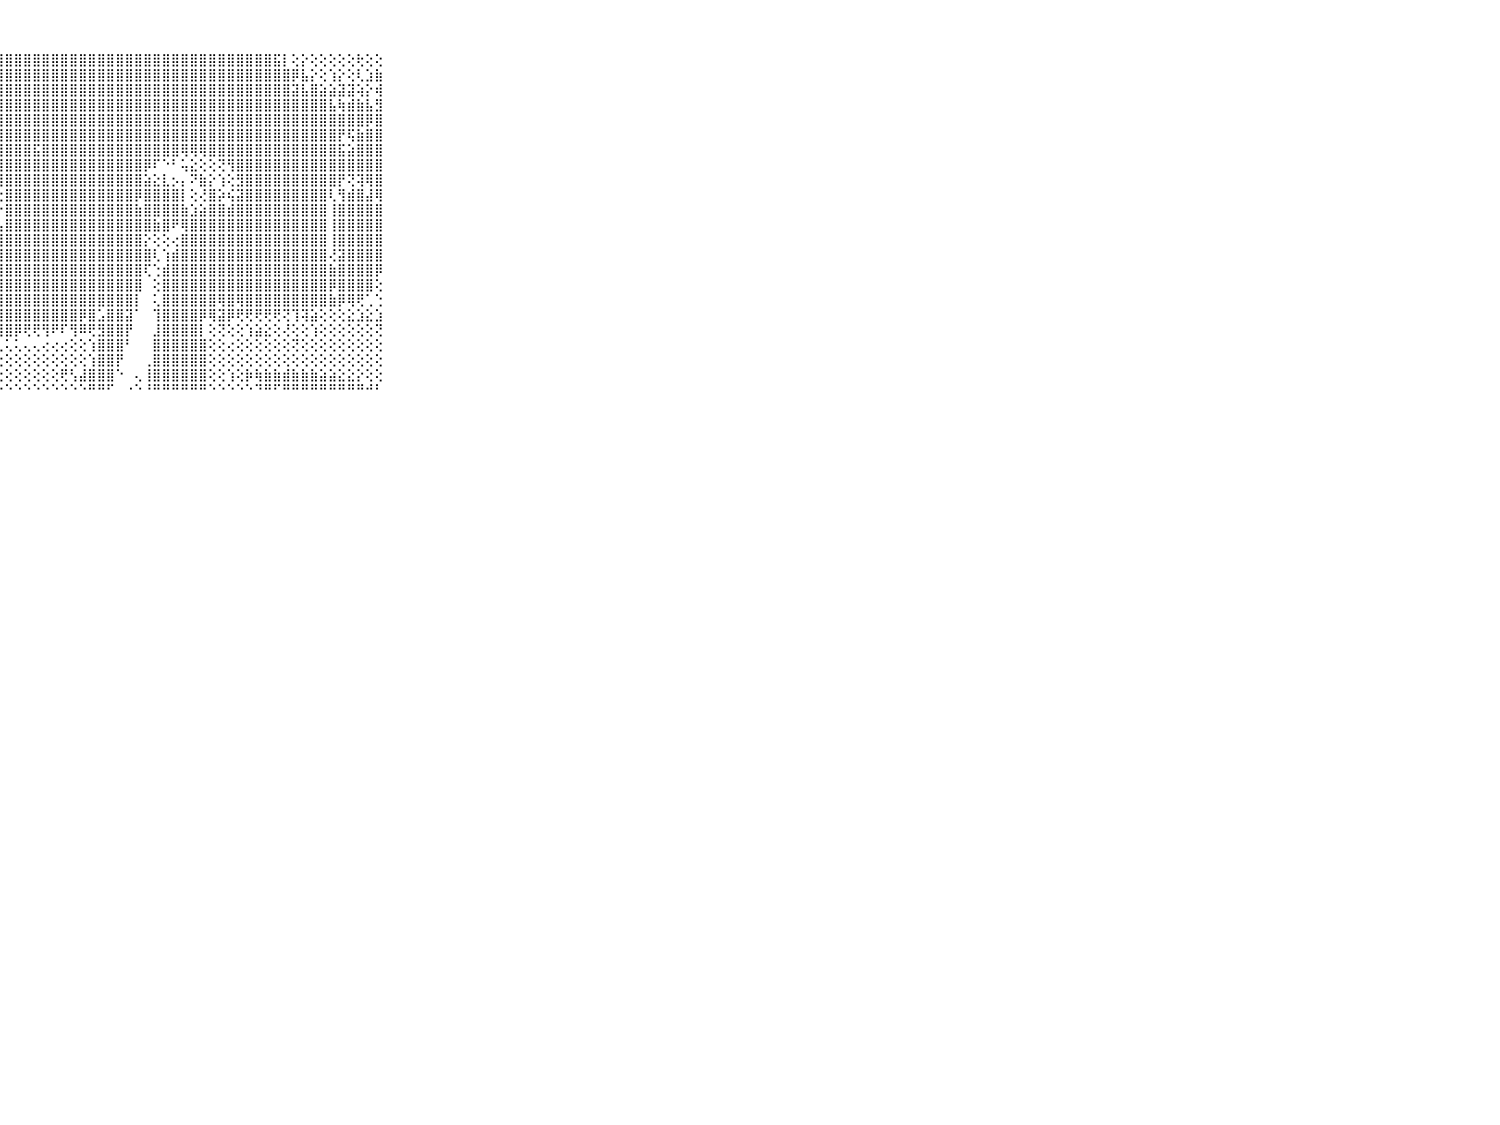

⠀⠀⠀⠀⠀⠀⠀⠀⠀⠀⠀⣿⣷⣿⣿⣿⣿⣿⣿⣿⣿⣿⣿⣿⣿⣿⣿⣿⣿⣿⣿⣿⣿⣿⣿⣿⣿⣿⣿⣿⣿⣿⣿⣿⣿⣿⣿⣿⣿⣿⣿⣿⣿⣿⣿⣿⣿⣯⡇⢕⡕⢕⢕⢕⢕⢕⢗⢕⢕⠀⠀⠀⠀⠀⠀⠀⠀⠀⠀⠀⠀
⠀⠀⠀⠀⠀⠀⠀⠀⠀⠀⠀⣿⣿⣿⣿⣿⣿⣿⣿⣿⣿⣿⣷⣿⣿⣿⣿⣿⣿⣿⣿⣿⣿⣿⣿⣿⣿⣿⣿⣿⣿⣿⣿⣿⣿⣿⣿⣿⣿⣿⣿⣿⣿⣿⣿⣿⣿⣿⣿⡿⣧⡕⢕⢱⡕⢕⢇⣱⣷⠀⠀⠀⠀⠀⠀⠀⠀⠀⠀⠀⠀
⠀⠀⠀⠀⠀⠀⠀⠀⠀⠀⠀⣿⣿⣿⣿⣿⣿⣿⣿⣿⣿⣿⣿⣿⣿⣿⣿⣿⣿⣿⣿⣿⣿⣿⣿⣿⣿⣿⣿⣿⣿⣿⣿⣿⣿⣿⣿⣿⣿⣿⣿⣿⣿⣿⣿⣿⣿⣿⣿⣽⣧⣿⣵⣵⣽⣽⢵⡕⢾⠀⠀⠀⠀⠀⠀⠀⠀⠀⠀⠀⠀
⠀⠀⠀⠀⠀⠀⠀⠀⠀⠀⠀⣿⣿⣿⣿⣿⣿⣿⣿⣿⣿⣿⣿⣿⣿⣿⣿⣿⣿⣿⣿⣿⣿⣿⣿⣿⣿⣿⣿⣿⣿⣿⣿⣿⣿⣿⣿⣿⣿⣿⣿⣿⣿⣿⣿⣿⣿⣿⣿⣿⣿⣿⣿⣧⢷⣾⣷⣧⣻⠀⠀⠀⠀⠀⠀⠀⠀⠀⠀⠀⠀
⠀⠀⠀⠀⠀⠀⠀⠀⠀⠀⠀⣿⣿⣿⣿⣿⣿⢿⢿⢿⢿⣿⣿⣿⣿⣿⣿⣿⣿⣿⣿⣿⣿⣿⣿⣿⣿⣿⣿⣿⣿⣿⣿⣿⣿⣿⣿⣿⣿⣿⣿⣿⣿⣿⣿⣿⣿⣿⣿⣿⣿⣿⣿⣿⣿⣿⣿⡿⣿⠀⠀⠀⠀⠀⠀⠀⠀⠀⠀⠀⠀
⠀⠀⠀⠀⠀⠀⠀⠀⠀⠀⠀⣿⣿⢟⠏⠕⠕⠕⢱⢕⣕⢜⢝⢻⢿⣿⣿⣿⣿⣿⣿⣿⣿⣿⣿⣿⣿⣿⣿⣿⣿⣿⣿⣿⣿⣿⣿⣿⣿⣿⣿⣿⣿⣿⣿⣿⣿⣿⣿⣿⣿⣿⣿⣿⡟⢯⣷⣿⣿⠀⠀⠀⠀⠀⠀⠀⠀⠀⠀⠀⠀
⠀⠀⠀⠀⠀⠀⠀⠀⠀⠀⠀⢏⢕⢜⢗⢗⢒⢖⢲⢦⢤⢜⢗⢵⡕⢹⣿⣿⣿⣿⣿⣯⣿⣿⣿⣿⣿⣿⣿⣿⣿⣿⣿⣿⣿⣿⣿⢿⢿⢿⣿⣿⣿⣿⣿⣿⣿⣿⣿⣿⣿⣿⣿⣿⣯⣵⣿⣿⣿⠀⠀⠀⠀⠀⠀⠀⠀⠀⠀⠀⠀
⠀⠀⠀⠀⠀⠀⠀⠀⠀⠀⠀⢕⢕⢕⢔⢔⢕⢔⢕⢑⢕⢕⢕⢕⢹⣧⢜⣿⣿⣿⣿⣿⣿⣿⣿⣿⣿⣿⣿⣿⣿⣿⣿⡿⠏⠑⠃⢥⣕⢕⢕⢝⢻⣿⣿⣿⣿⣿⣿⣿⣿⣿⣿⣿⣿⣿⣿⣿⣿⠀⠀⠀⠀⠀⠀⠀⠀⠀⠀⠀⠀
⠀⠀⠀⠀⠀⠀⠀⠀⠀⠀⠀⣾⣷⣷⣵⣵⣵⣕⣕⣕⡕⢕⢕⢕⢕⢸⣧⢸⣿⣿⣿⣿⣿⣿⣿⣿⣿⣿⣿⣿⣿⣿⣿⣵⣕⣇⡢⡄⠝⣷⡕⢱⢕⣻⣿⣿⣿⣿⣿⣿⣿⣿⣿⣿⡟⢝⢽⢿⣿⠀⠀⠀⠀⠀⠀⠀⠀⠀⠀⠀⠀
⠀⠀⠀⠀⠀⠀⠀⠀⠀⠀⠀⣿⣿⣿⣿⣿⣿⣿⣿⣿⣿⣿⣷⣷⣷⣵⣿⢕⣿⣿⣿⣿⣿⣿⣿⣿⣿⣿⣿⣿⣿⣿⡿⣿⣿⣿⣿⡇⢕⢜⣿⡵⢮⣽⣿⣿⣿⣿⣿⣿⣿⣿⣿⢇⢻⣾⣿⣼⢿⠀⠀⠀⠀⠀⠀⠀⠀⠀⠀⠀⠀
⠀⠀⠀⠀⠀⠀⠀⠀⠀⠀⠀⣿⣿⣿⣿⣿⣿⣿⣿⣿⣿⣿⣿⣿⣿⣿⣿⡕⣿⣿⣿⣿⣿⣿⣿⣿⣿⣿⣿⣿⣿⣿⣷⣿⣿⣿⣿⣷⣱⣵⣿⣿⣾⣿⣿⣿⣿⣿⣿⣿⣿⣿⣿⢸⣿⣿⣿⣿⣿⠀⠀⠀⠀⠀⠀⠀⠀⠀⠀⠀⠀
⠀⠀⠀⠀⠀⠀⠀⠀⠀⠀⠀⣿⣿⣿⣿⣿⣿⣿⣿⣿⣿⣿⣿⣿⣿⣿⣿⢧⣿⣿⣿⣿⣿⣿⣿⣿⣿⣿⣿⣿⣿⣿⣿⣿⣷⣿⠟⢿⣿⣿⣿⣿⣿⣿⣿⣿⣿⣿⣿⣿⣿⣿⣿⢸⣿⣿⣿⣿⣿⠀⠀⠀⠀⠀⠀⠀⠀⠀⠀⠀⠀
⠀⠀⠀⠀⠀⠀⠀⠀⠀⠀⠀⣿⣿⣿⣿⣿⣿⣿⣿⣿⣿⣿⣿⣿⣿⣿⡿⢺⣿⣿⣿⣿⣿⣿⣿⣿⣿⣿⣿⣿⣿⣿⣿⡕⢕⢕⢔⣿⣿⣿⣿⣿⣿⣿⣿⣿⣿⣿⣿⣿⣿⣿⣿⢸⣿⣿⣿⣿⣿⠀⠀⠀⠀⠀⠀⠀⠀⠀⠀⠀⠀
⠀⠀⠀⠀⠀⠀⠀⠀⠀⠀⠀⣿⣿⣿⣿⣿⣿⣿⣿⣿⣿⣿⣿⣿⣿⣿⢏⣿⣿⣿⣿⣿⣿⣿⣿⣿⣿⣿⣿⣿⣿⣿⣿⣿⢇⢱⣾⣿⣿⣿⣿⣿⣿⣿⣿⣿⣿⣿⣿⣿⣿⣿⣿⢜⣽⣿⣿⣿⣿⠀⠀⠀⠀⠀⠀⠀⠀⠀⠀⠀⠀
⠀⠀⠀⠀⠀⠀⠀⠀⠀⠀⠀⣿⣿⣿⣿⣿⣿⣿⣿⣿⣿⣿⣿⣿⣿⣿⡇⣿⣿⣿⣿⣿⣿⣿⣿⣿⣿⣿⣿⣿⣿⣿⣿⢏⢑⣾⣿⣿⣿⣿⣿⣿⣿⣿⣿⣿⣿⣿⣿⣿⣿⣿⣿⣷⣿⣿⣿⣿⡿⠀⠀⠀⠀⠀⠀⠀⠀⠀⠀⠀⠀
⠀⠀⠀⠀⠀⠀⠀⠀⠀⠀⠀⣿⣿⣿⣿⣿⣿⣿⣿⣿⣿⣿⣿⣿⣿⣿⡇⣿⣿⣿⣿⣿⣿⣿⣿⣿⣿⣿⣿⣿⣿⣿⣿⠀⢕⣿⣿⣿⣿⣿⣿⣿⣿⣿⣿⣿⣿⣿⣿⣿⣿⣿⣿⡿⣿⣿⣿⣿⢕⠀⠀⠀⠀⠀⠀⠀⠀⠀⠀⠀⠀
⠀⠀⠀⠀⠀⠀⠀⠀⠀⠀⠀⣿⣿⣿⣿⣿⣿⣿⣿⣿⣿⣿⣿⣿⣿⣿⢇⣿⣿⣿⣿⣿⣿⣿⣿⣿⣿⣿⣿⣿⣿⣿⡇⠀⢅⣿⣿⣿⣿⣿⣿⢿⣿⢿⣿⣿⣿⣿⣿⣿⣿⣿⣿⣷⡿⢿⢟⢁⢑⠀⠀⠀⠀⠀⠀⠀⠀⠀⠀⠀⠀
⠀⠀⠀⠀⠀⠀⠀⠀⠀⠀⠀⢿⢿⢿⢿⢿⢿⢿⢿⢿⣿⣿⣿⡿⡿⢿⢕⢿⣿⣿⣿⣿⣿⣿⣿⣿⡿⣿⣡⣿⣿⣽⠁⠀⢹⣿⣿⣿⣿⡿⢿⣽⡿⢟⢟⢟⢟⢟⢝⢹⢽⣵⢕⢕⢕⣕⣱⣕⣱⠀⠀⠀⠀⠀⠀⠀⠀⠀⠀⠀⠀
⠀⠀⠀⠀⠀⠀⠀⠀⠀⠀⠀⢗⣳⣷⣷⣷⡷⢷⢷⢷⢕⢕⢱⣕⣕⣕⣕⣸⣿⡿⢟⢟⢻⠟⠏⢻⠿⢟⣻⣿⣿⡟⠀⠀⣸⣿⣿⣿⣿⡇⢕⢝⢕⢕⢱⣵⣕⢕⢜⢕⢕⢱⢕⢕⢕⢕⢕⢕⢝⠀⠀⠀⠀⠀⠀⠀⠀⠀⠀⠀⠀
⠀⠀⠀⠀⠀⠀⠀⠀⠀⠀⠀⣵⣷⣿⡿⢷⠷⠿⠿⠟⠟⢛⢛⢋⢙⠍⠉⢅⢅⢅⢄⢄⢔⢔⢔⢕⢕⢱⣿⣿⣿⠃⠀⠀⣿⣿⣿⣿⣿⣿⢕⢕⢔⢕⢕⢕⢕⢕⢕⢝⢕⢕⢕⢕⢕⢕⢕⢕⢕⠀⠀⠀⠀⠀⠀⠀⠀⠀⠀⠀⠀
⠀⠀⠀⠀⠀⠀⠀⠀⠀⠀⠀⠀⢄⢄⢔⢕⢕⢕⢕⢕⢕⢕⢕⢕⢕⢕⢕⢕⢕⢕⢕⢕⢕⢕⢕⢕⢕⢱⣿⣿⡟⠀⠀⢀⣿⣿⣿⣿⣿⣿⢕⢕⢕⢕⢕⢕⢕⢕⢕⢕⢕⢕⢕⢕⢕⢕⢕⢕⢕⠀⠀⠀⠀⠀⠀⠀⠀⠀⠀⠀⠀
⠀⠀⠀⠀⠀⠀⠀⠀⠀⠀⠀⢕⢕⢕⢕⢕⢕⢕⢕⢕⢕⢕⢕⢕⢕⢕⢕⢕⢕⢕⢕⢕⢕⢕⢟⢣⣼⣿⣿⣿⠑⠀⢄⢸⣿⣿⣿⣿⣿⣿⢕⢕⢱⢕⡷⢷⣷⣷⣾⣷⣷⣷⣵⣵⣕⣕⡕⢕⢕⠀⠀⠀⠀⠀⠀⠀⠀⠀⠀⠀⠀
⠀⠀⠀⠀⠀⠀⠀⠀⠀⠀⠀⠑⠑⠑⠑⠑⠑⠑⠑⠑⠑⠑⠑⠑⠑⠑⠑⠑⠑⠑⠑⠑⠑⠑⠑⠑⠑⠛⠛⠋⠀⠐⠑⠘⠛⠛⠛⠛⠛⠛⠑⠑⠑⠑⠑⠙⠛⠋⠛⠛⠛⠛⠛⠛⠛⠛⠛⠚⠃⠀⠀⠀⠀⠀⠀⠀⠀⠀⠀⠀⠀